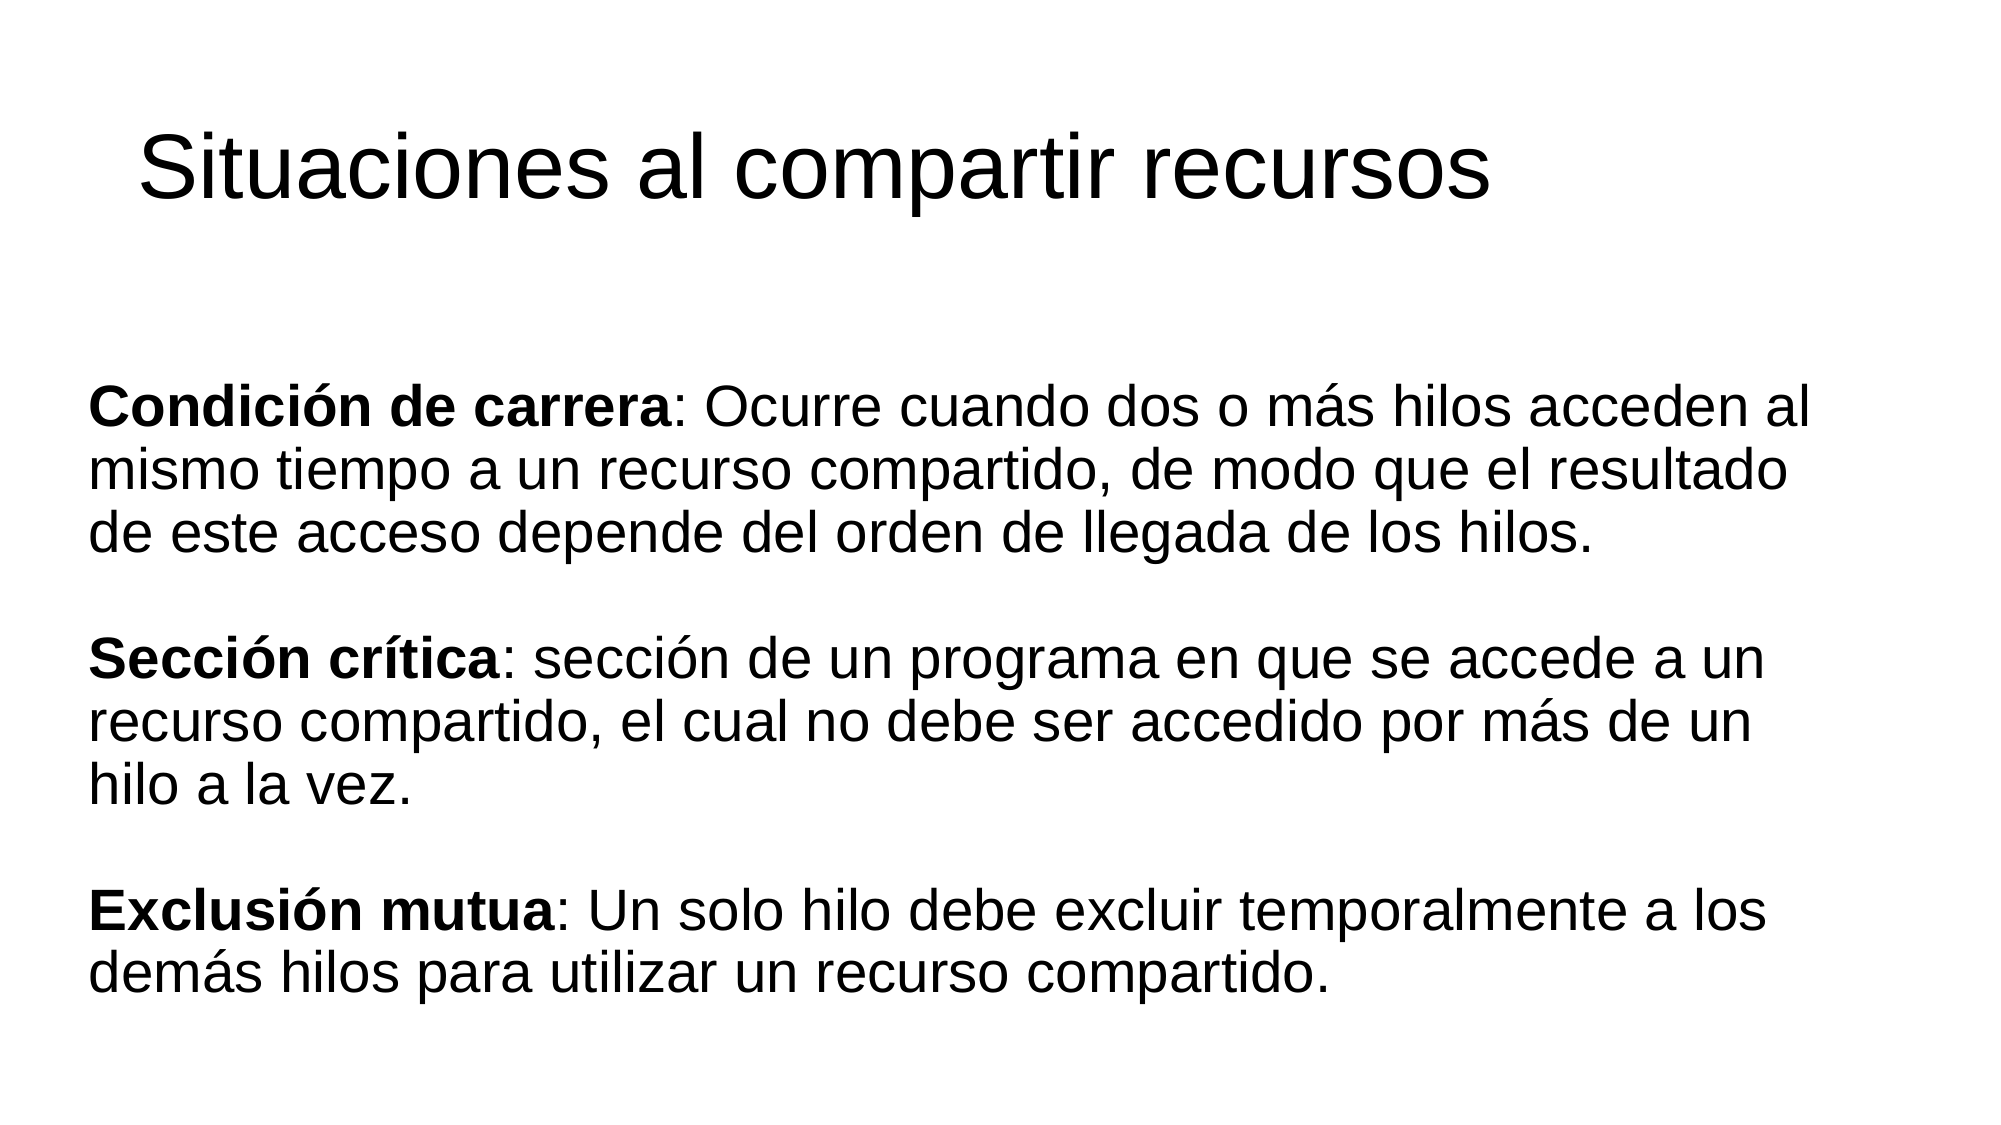

Situaciones al compartir recursos
Condición de carrera: Ocurre cuando dos o más hilos acceden al mismo tiempo a un recurso compartido, de modo que el resultado de este acceso depende del orden de llegada de los hilos.

Sección crítica: sección de un programa en que se accede a un recurso compartido, el cual no debe ser accedido por más de un hilo a la vez.

Exclusión mutua: Un solo hilo debe excluir temporalmente a los demás hilos para utilizar un recurso compartido.